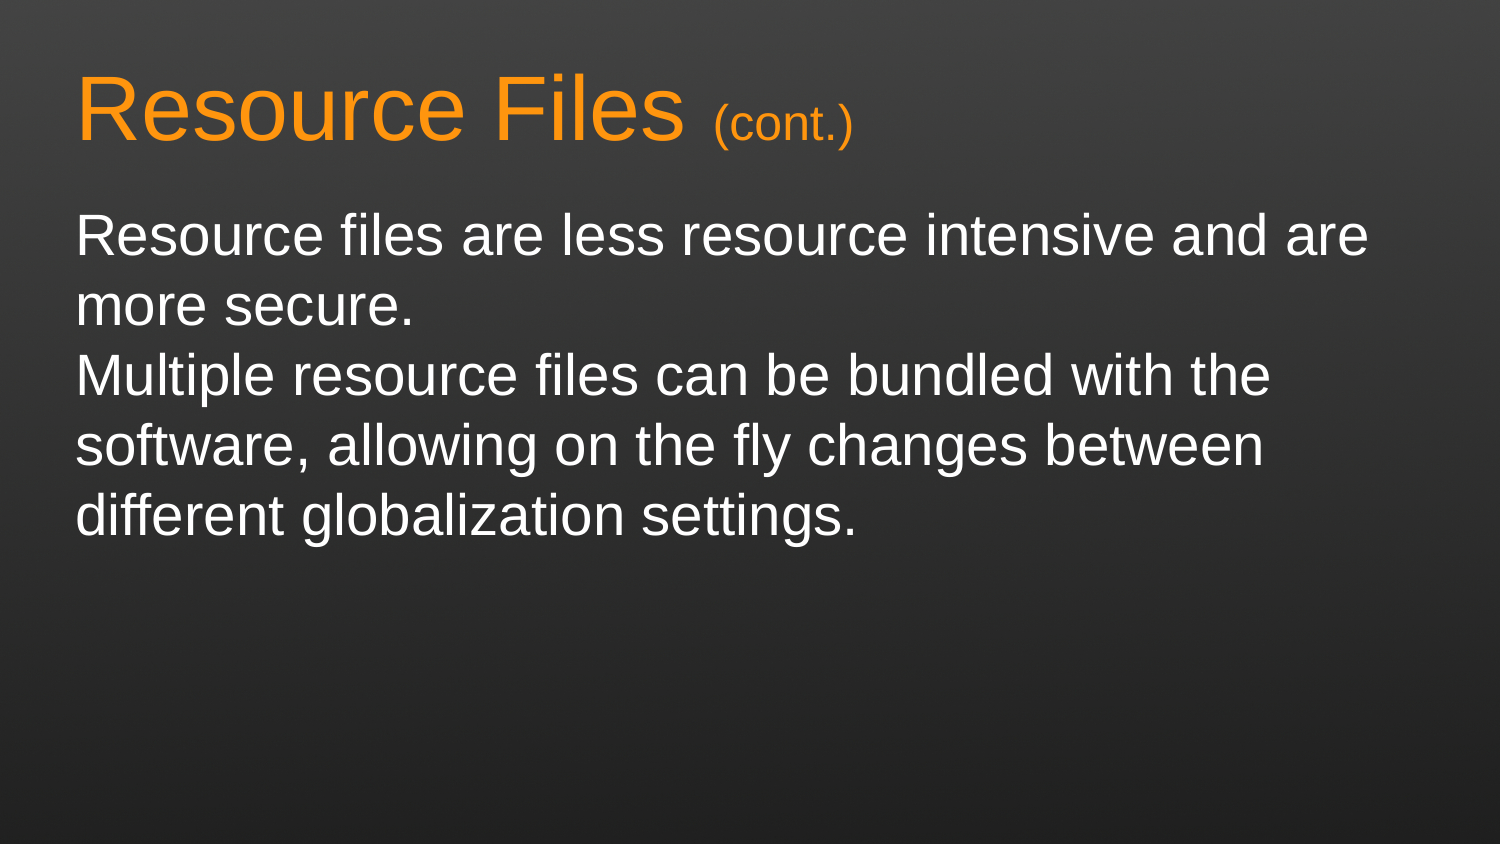

Resource Files (cont.)
Resource files are less resource intensive and are more secure.
Multiple resource files can be bundled with the software, allowing on the fly changes between different globalization settings.